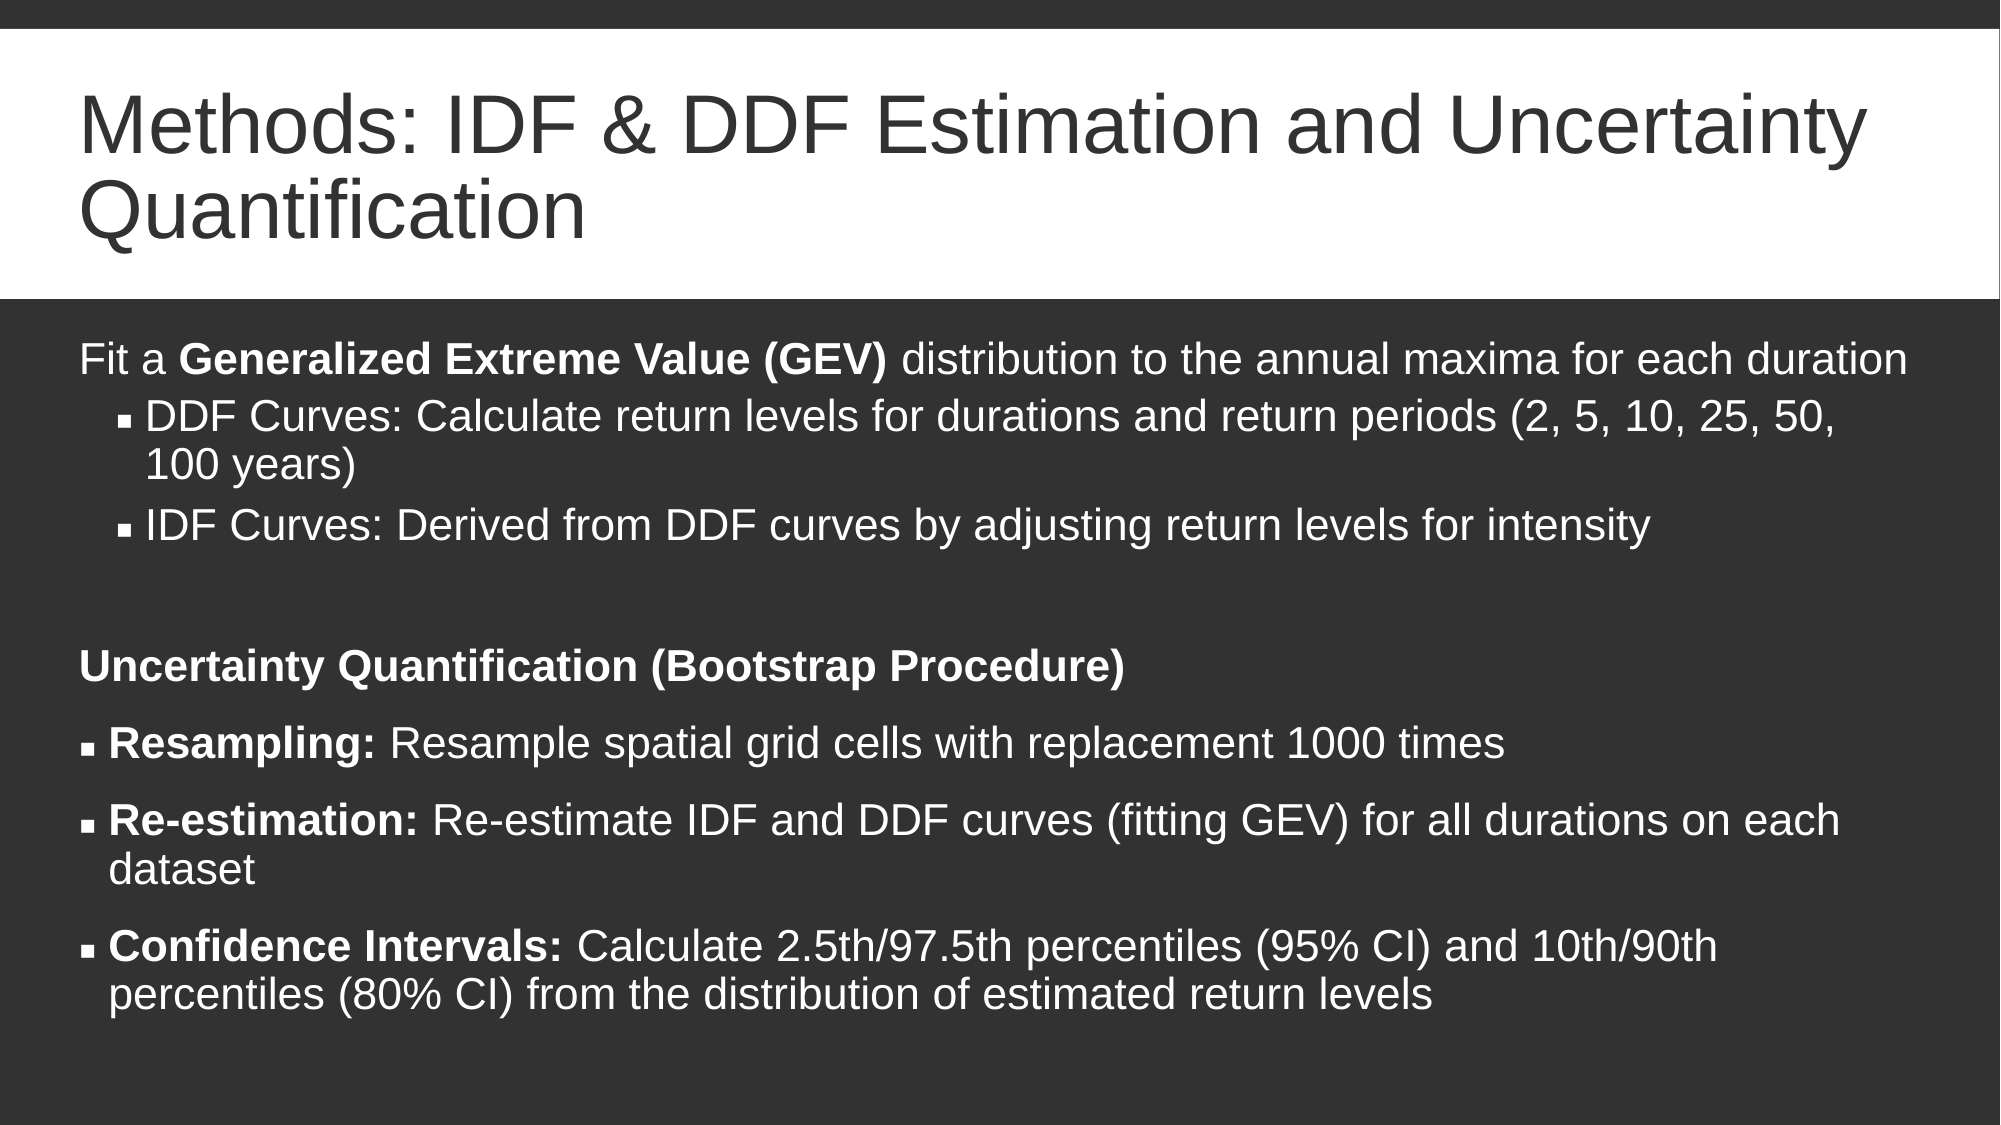

# Methods: IDF & DDF Estimation and Uncertainty Quantification
Fit a Generalized Extreme Value (GEV) distribution to the annual maxima for each duration
DDF Curves: Calculate return levels for durations and return periods (2, 5, 10, 25, 50, 100 years)
IDF Curves: Derived from DDF curves by adjusting return levels for intensity

Uncertainty Quantification (Bootstrap Procedure)
Resampling: Resample spatial grid cells with replacement 1000 times
Re-estimation: Re-estimate IDF and DDF curves (fitting GEV) for all durations on each dataset
Confidence Intervals: Calculate 2.5th/97.5th percentiles (95% CI) and 10th/90th percentiles (80% CI) from the distribution of estimated return levels